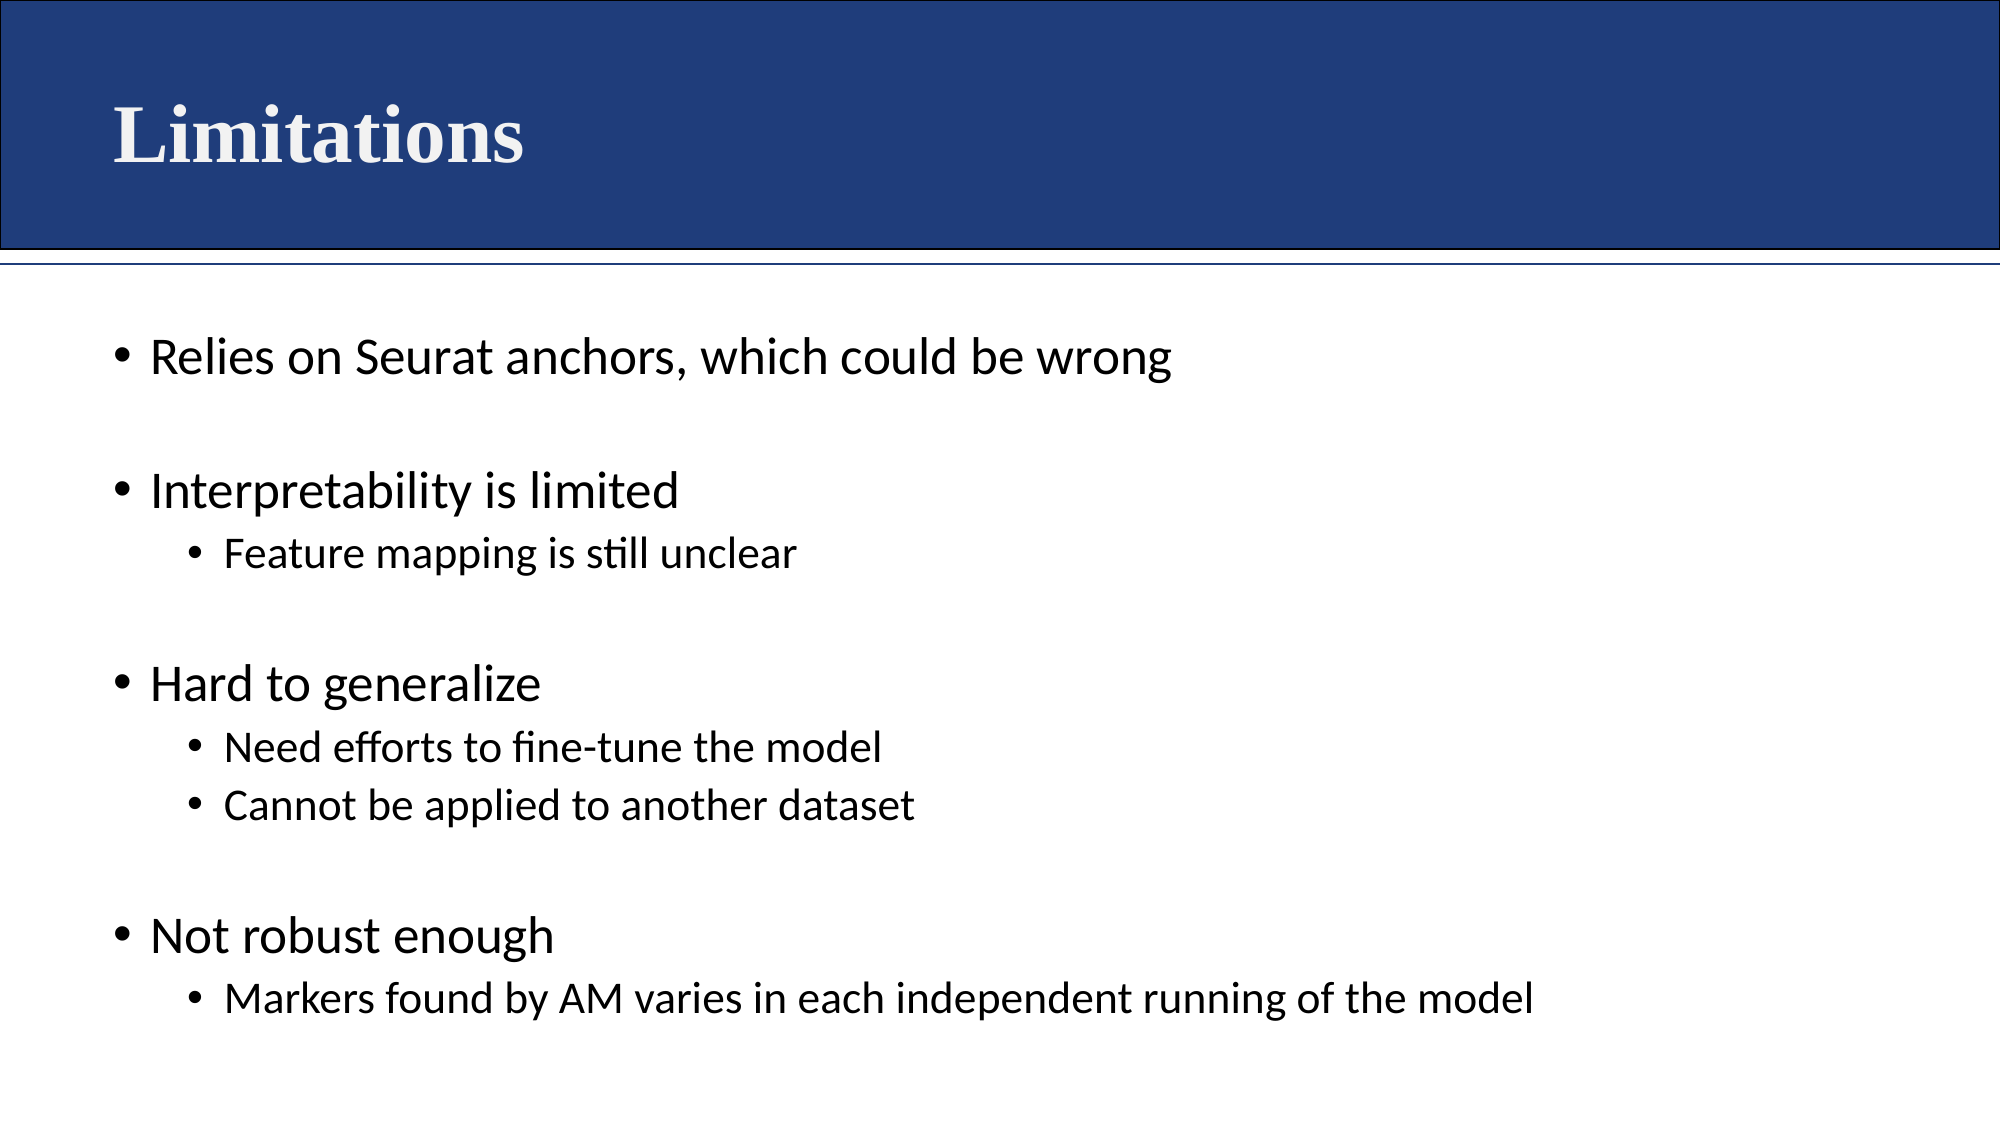

Limitations
Relies on Seurat anchors, which could be wrong

Interpretability is limited
Feature mapping is still unclear

Hard to generalize
Need efforts to fine-tune the model
Cannot be applied to another dataset

Not robust enough
Markers found by AM varies in each independent running of the model